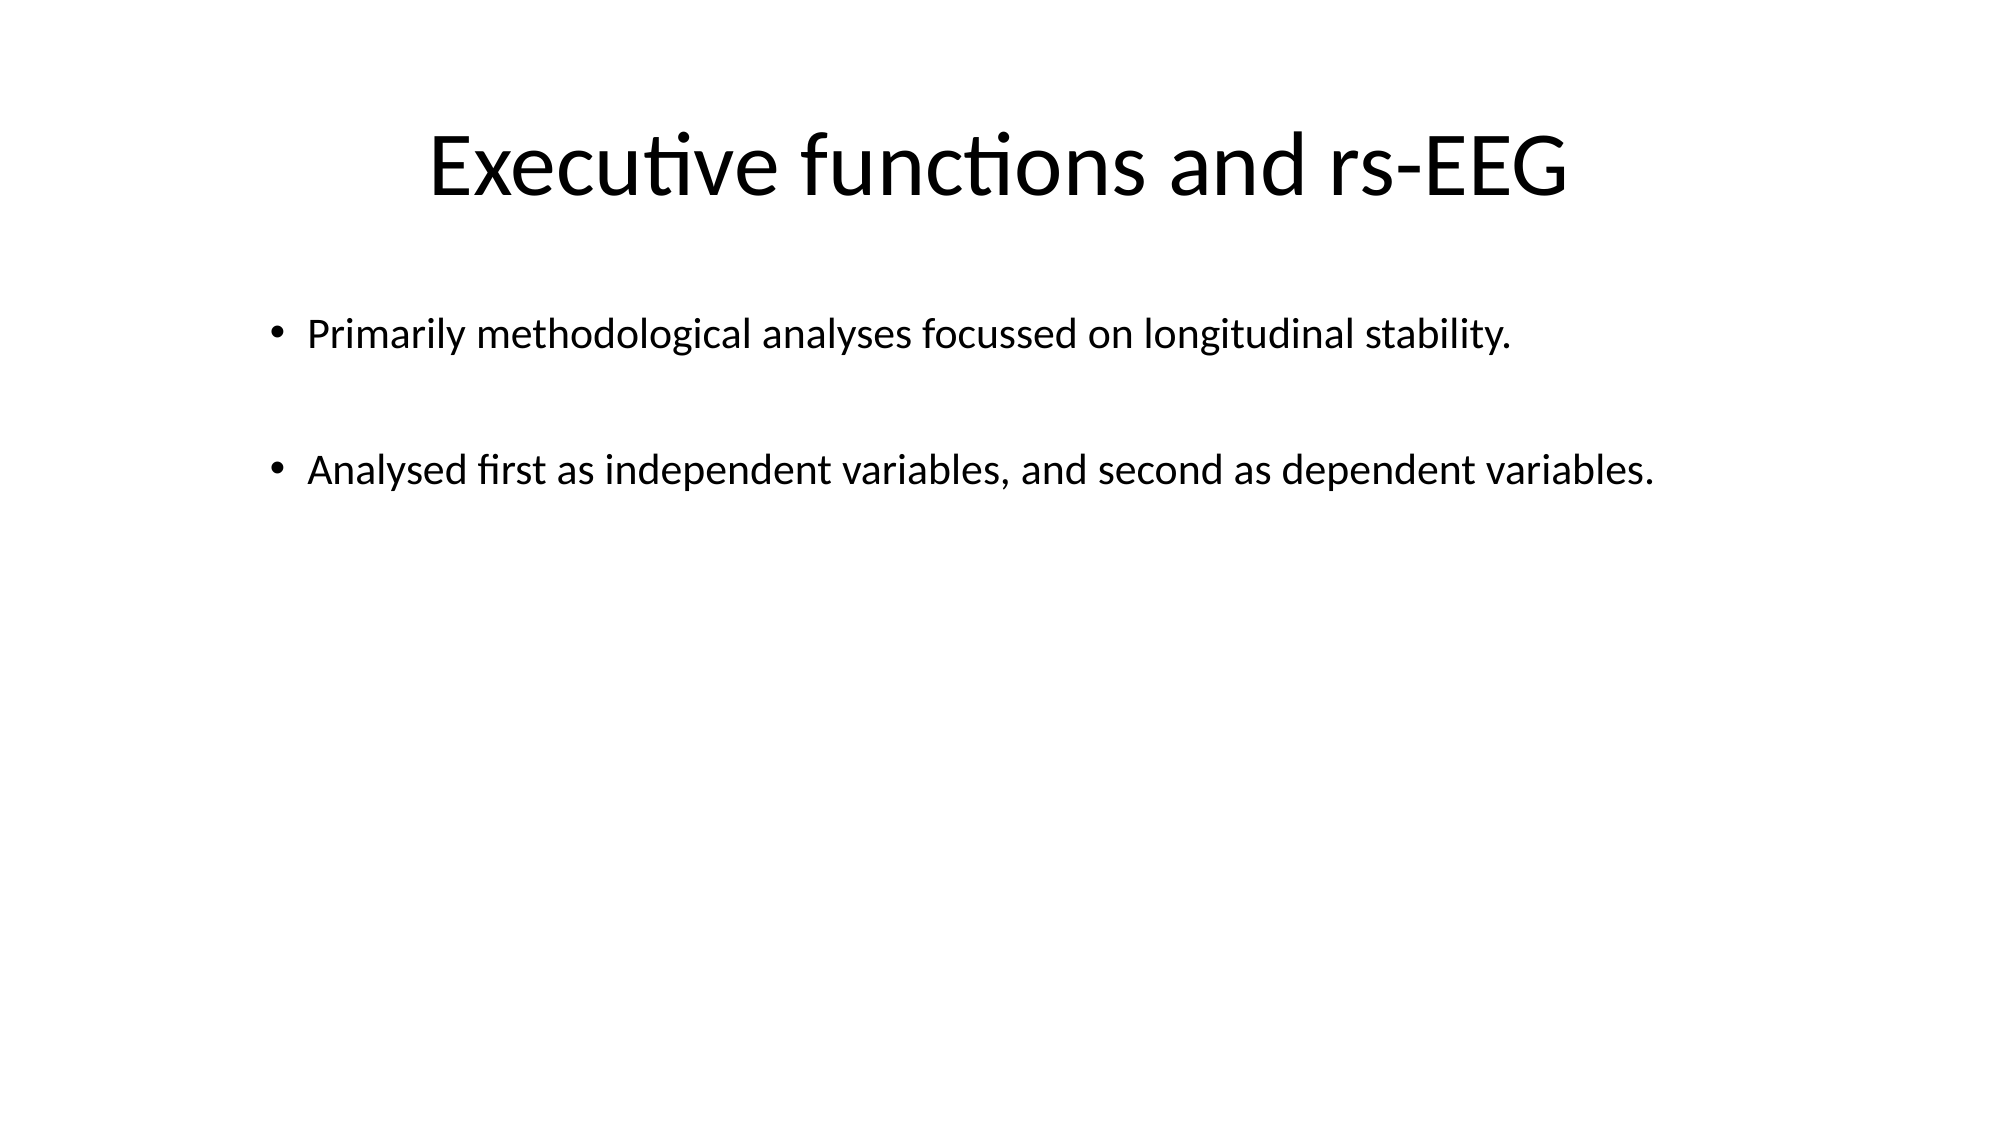

# Executive functions and rs-EEG
Primarily methodological analyses focussed on longitudinal stability.

Analysed first as independent variables, and second as dependent variables.